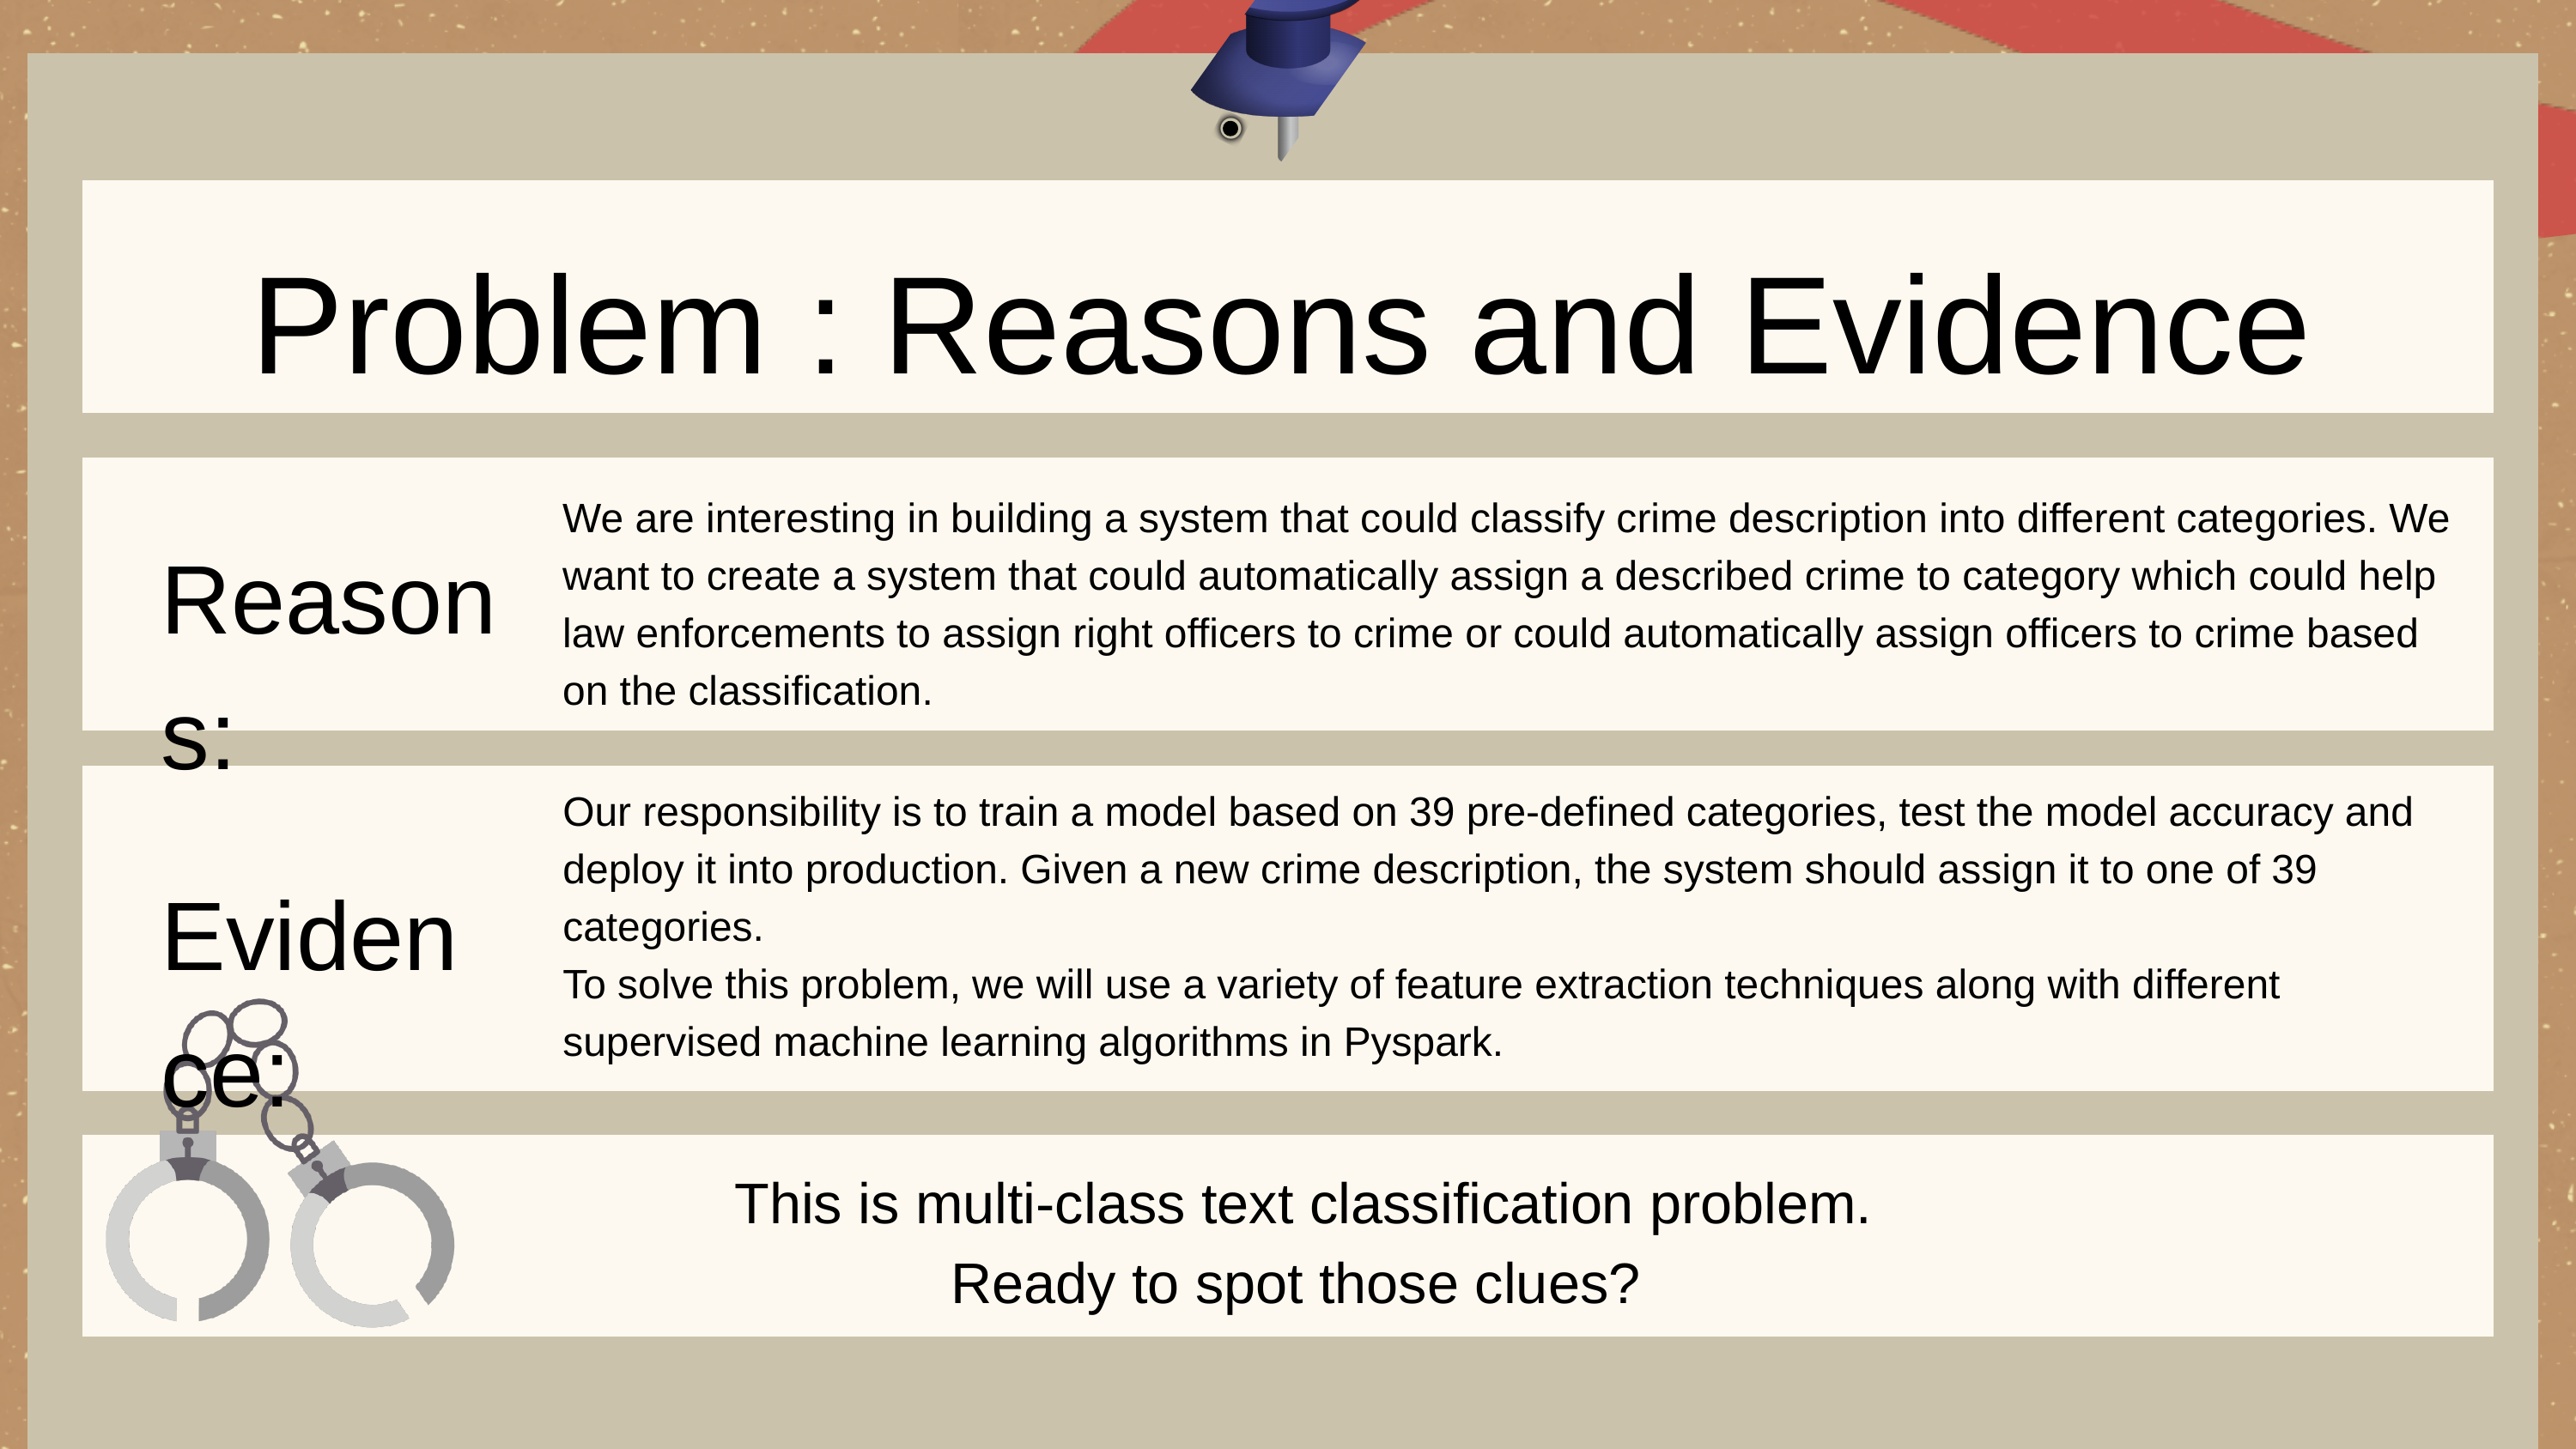

Problem : Reasons and Evidence

We are interesting in building a system that could classify crime description into different categories. We want to create a system that could automatically assign a described crime to category which could help law enforcements to assign right officers to crime or could automatically assign officers to crime based on the classification.

Reasons:

Our responsibility is to train a model based on 39 pre-defined categories, test the model accuracy and deploy it into production. Given a new crime description, the system should assign it to one of 39 categories.
To solve this problem, we will use a variety of feature extraction techniques along with different supervised machine learning algorithms in Pyspark.

Evidence:

  This is multi-class text classification problem.
 Ready to spot those clues?